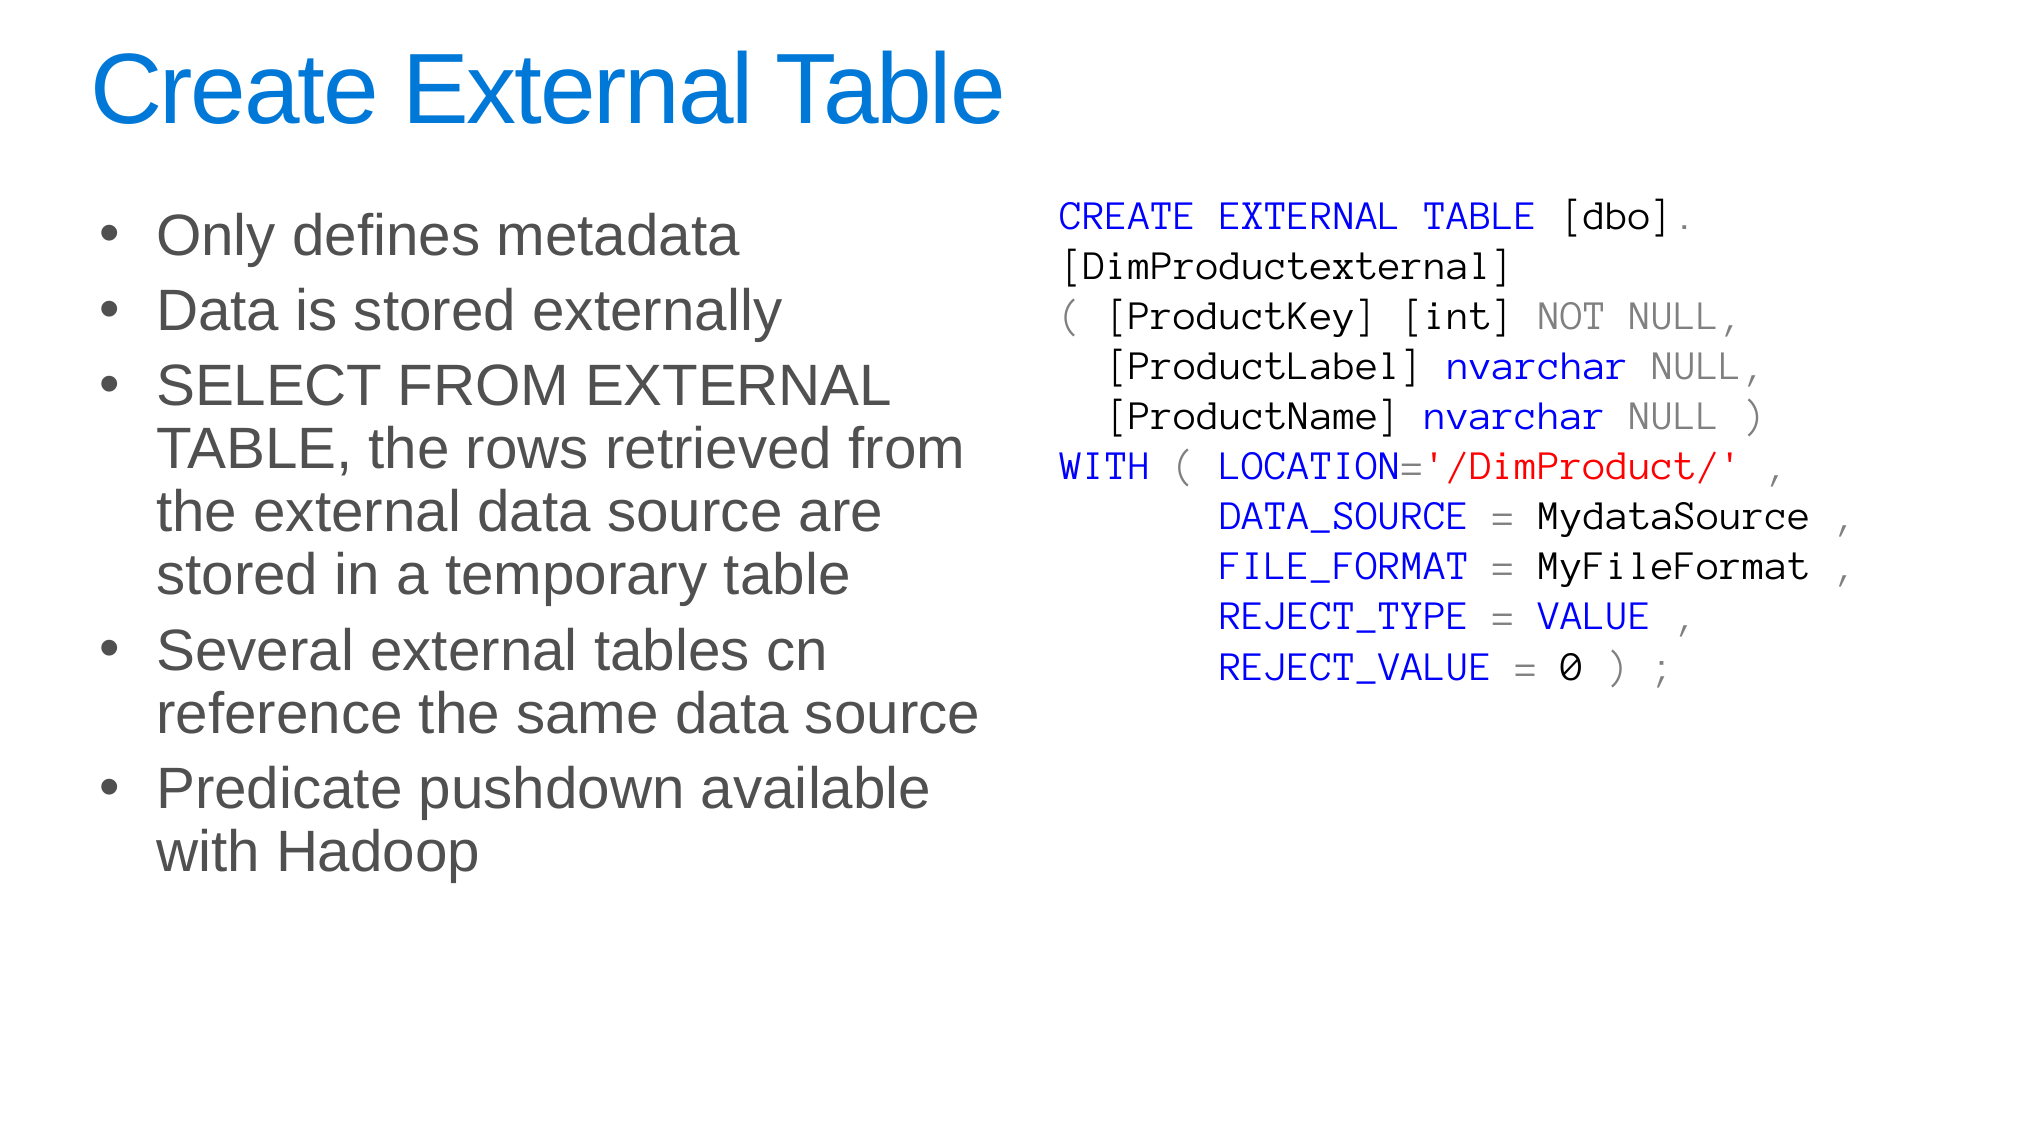

# Create External Table
Only defines metadata
Data is stored externally
SELECT FROM EXTERNAL TABLE, the rows retrieved from the external data source are stored in a temporary table
Several external tables cn reference the same data source
Predicate pushdown available with Hadoop
CREATE EXTERNAL TABLE [dbo].[DimProductexternal]
( [ProductKey] [int] NOT NULL,
  [ProductLabel] nvarchar NULL,
  [ProductName] nvarchar NULL )
WITH ( LOCATION='/DimProduct/' ,
       DATA_SOURCE = MydataSource ,
       FILE_FORMAT = MyFileFormat ,
       REJECT_TYPE = VALUE ,
       REJECT_VALUE = 0 ) ;